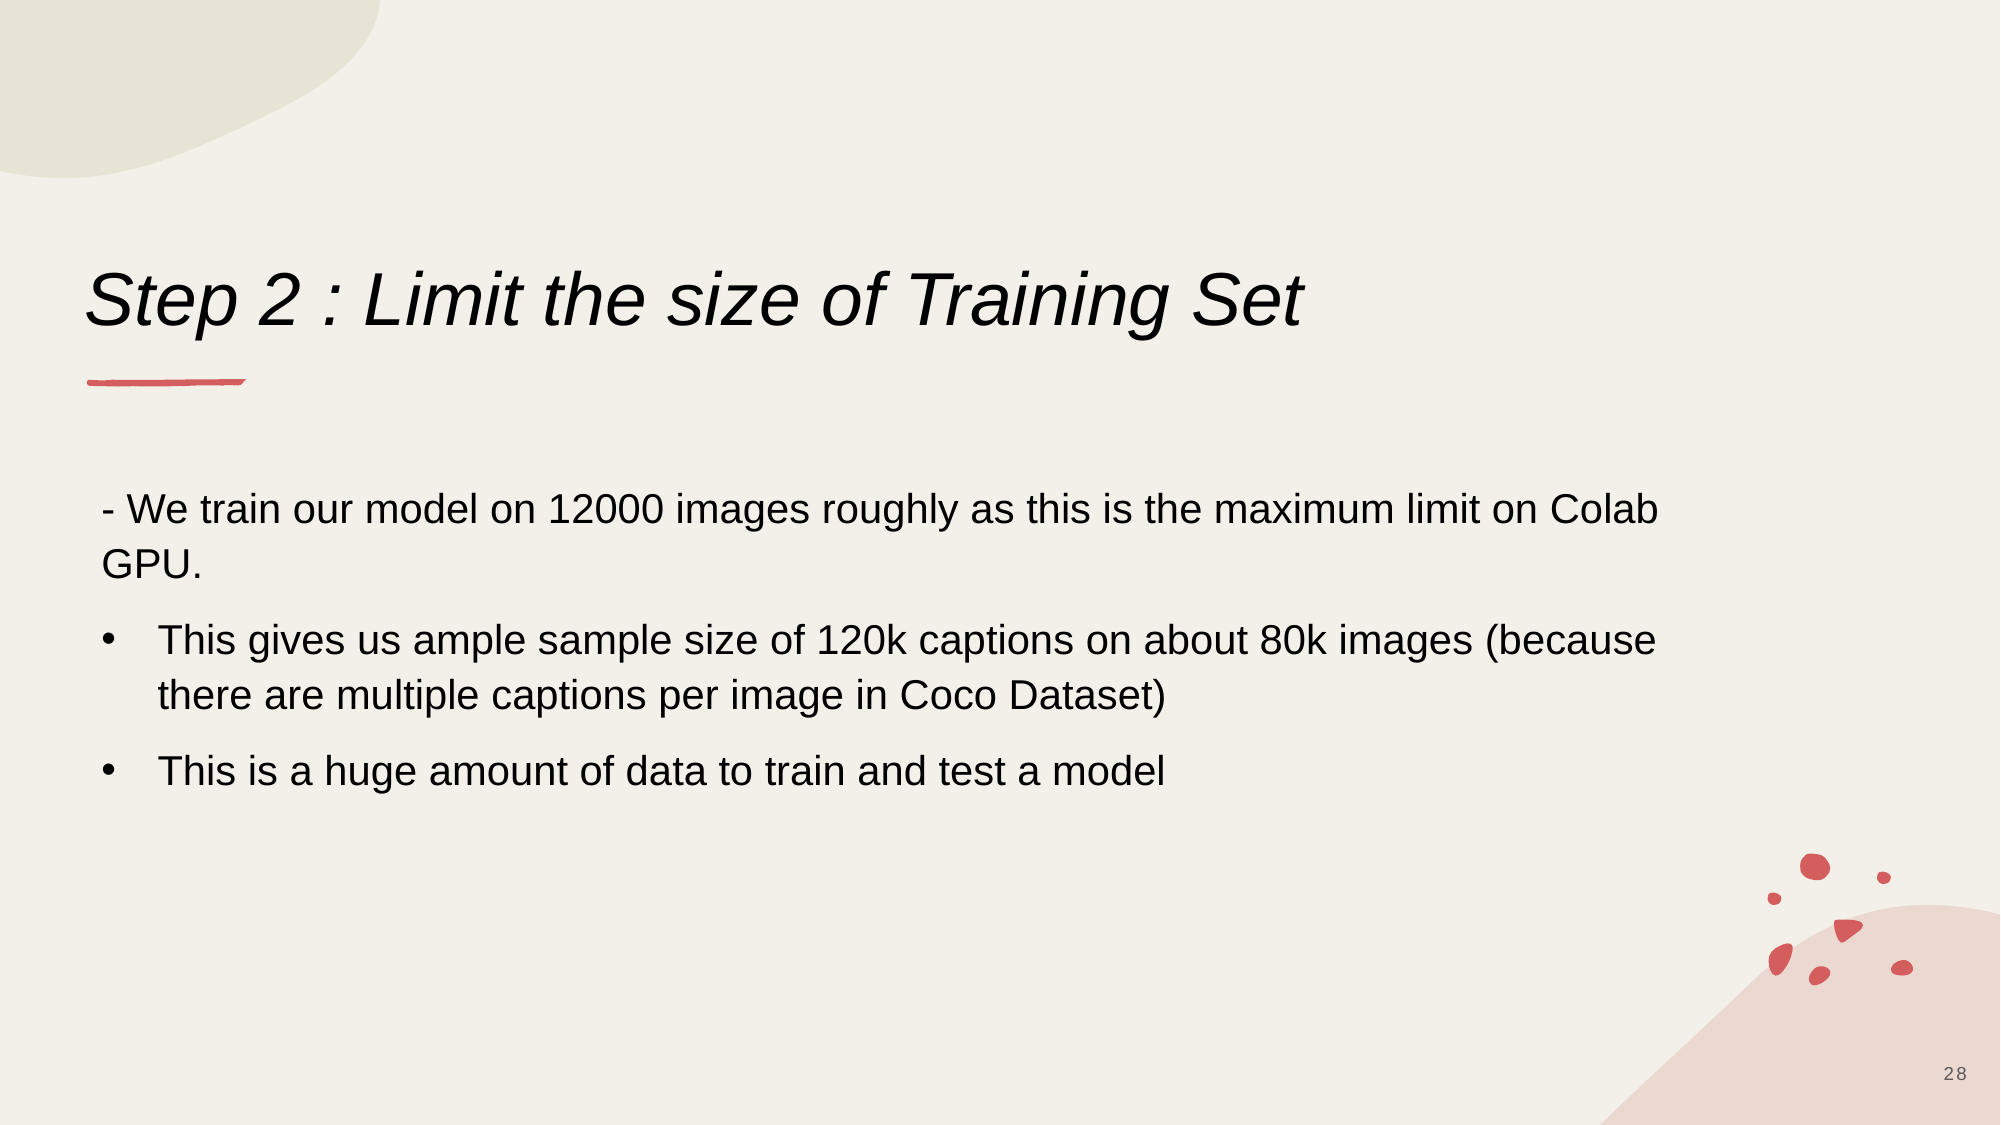

# Step 2 : Limit the size of Training Set
- We train our model on 12000 images roughly as this is the maximum limit on Colab GPU.
This gives us ample sample size of 120k captions on about 80k images (because there are multiple captions per image in Coco Dataset)
This is a huge amount of data to train and test a model

28